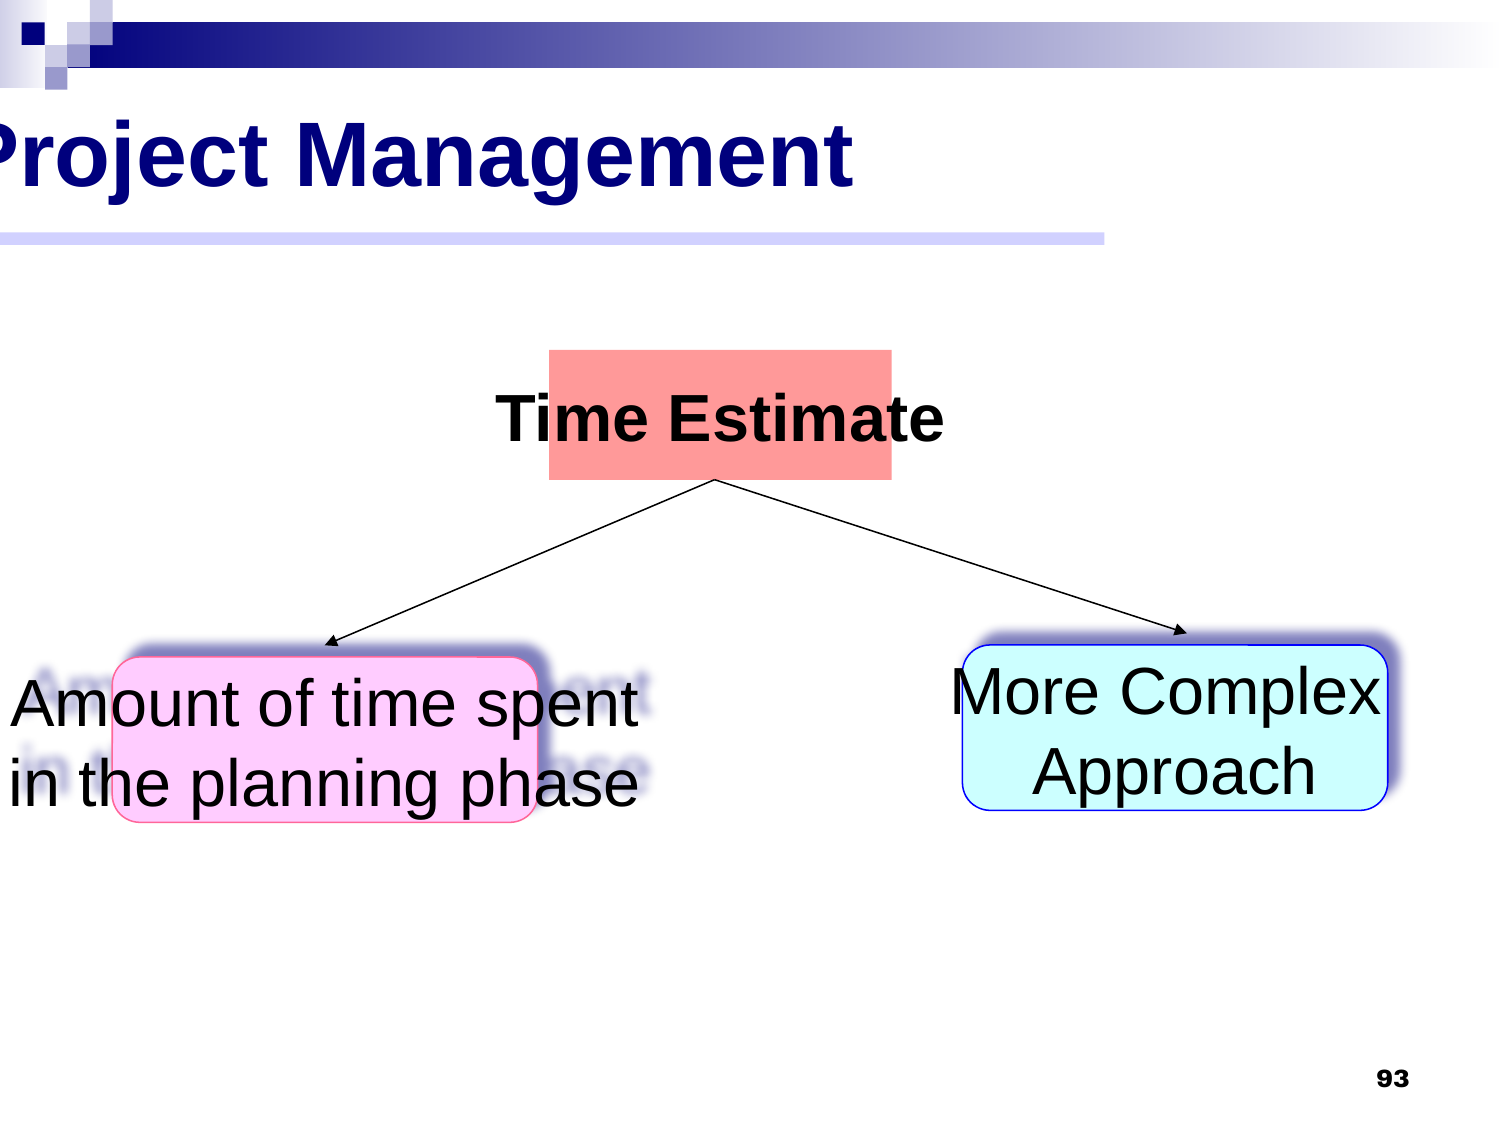

Project Management

Time Estimate

More Complex
Approach
Amount of time spent
in the planning phase
93